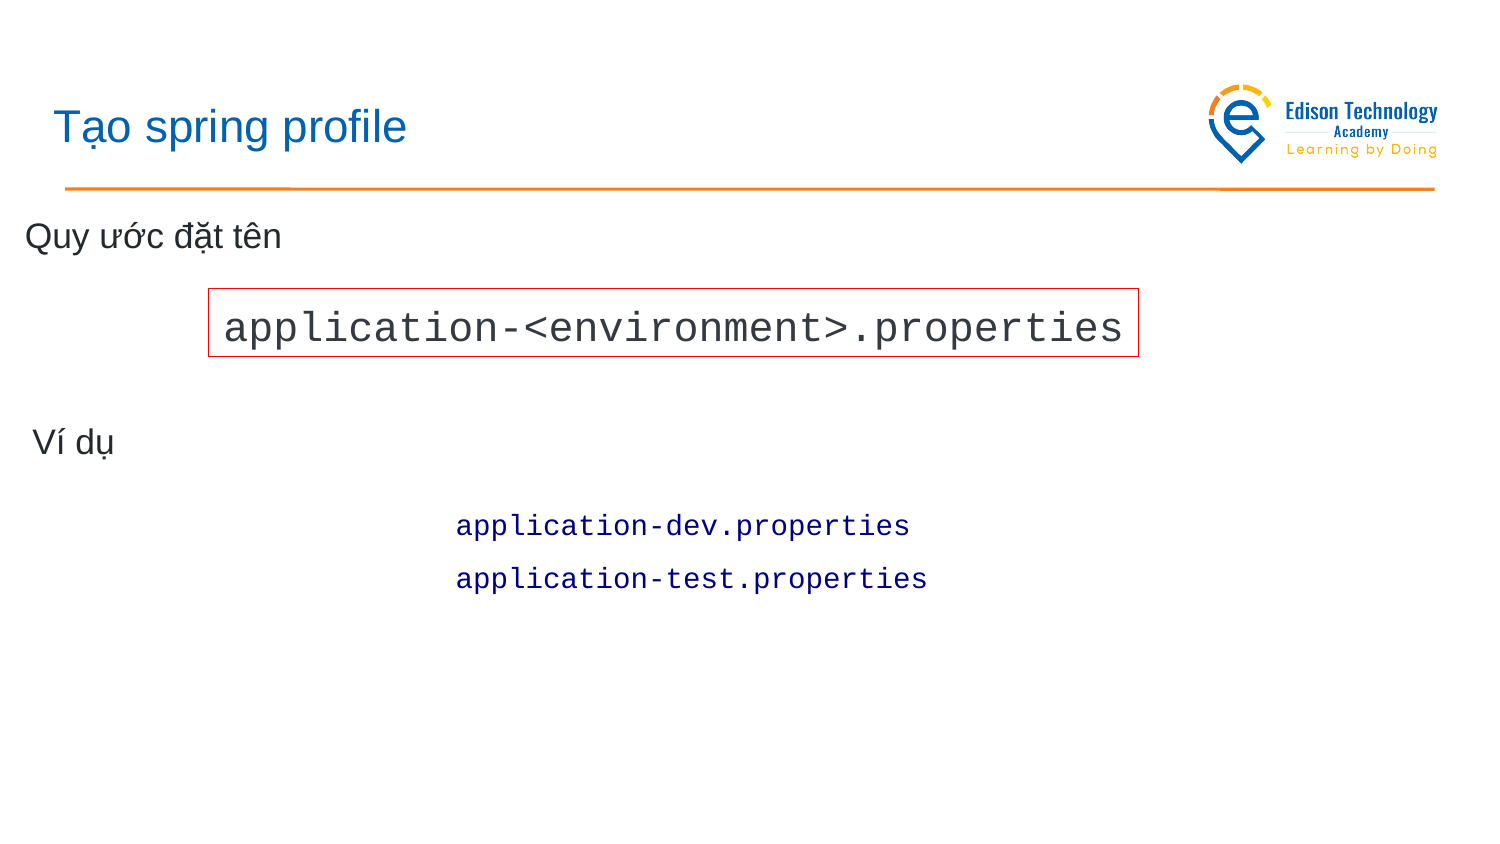

# Tạo spring profile
Quy ước đặt tên
application-<environment>.properties
Ví dụ
application-dev.properties
application-test.properties